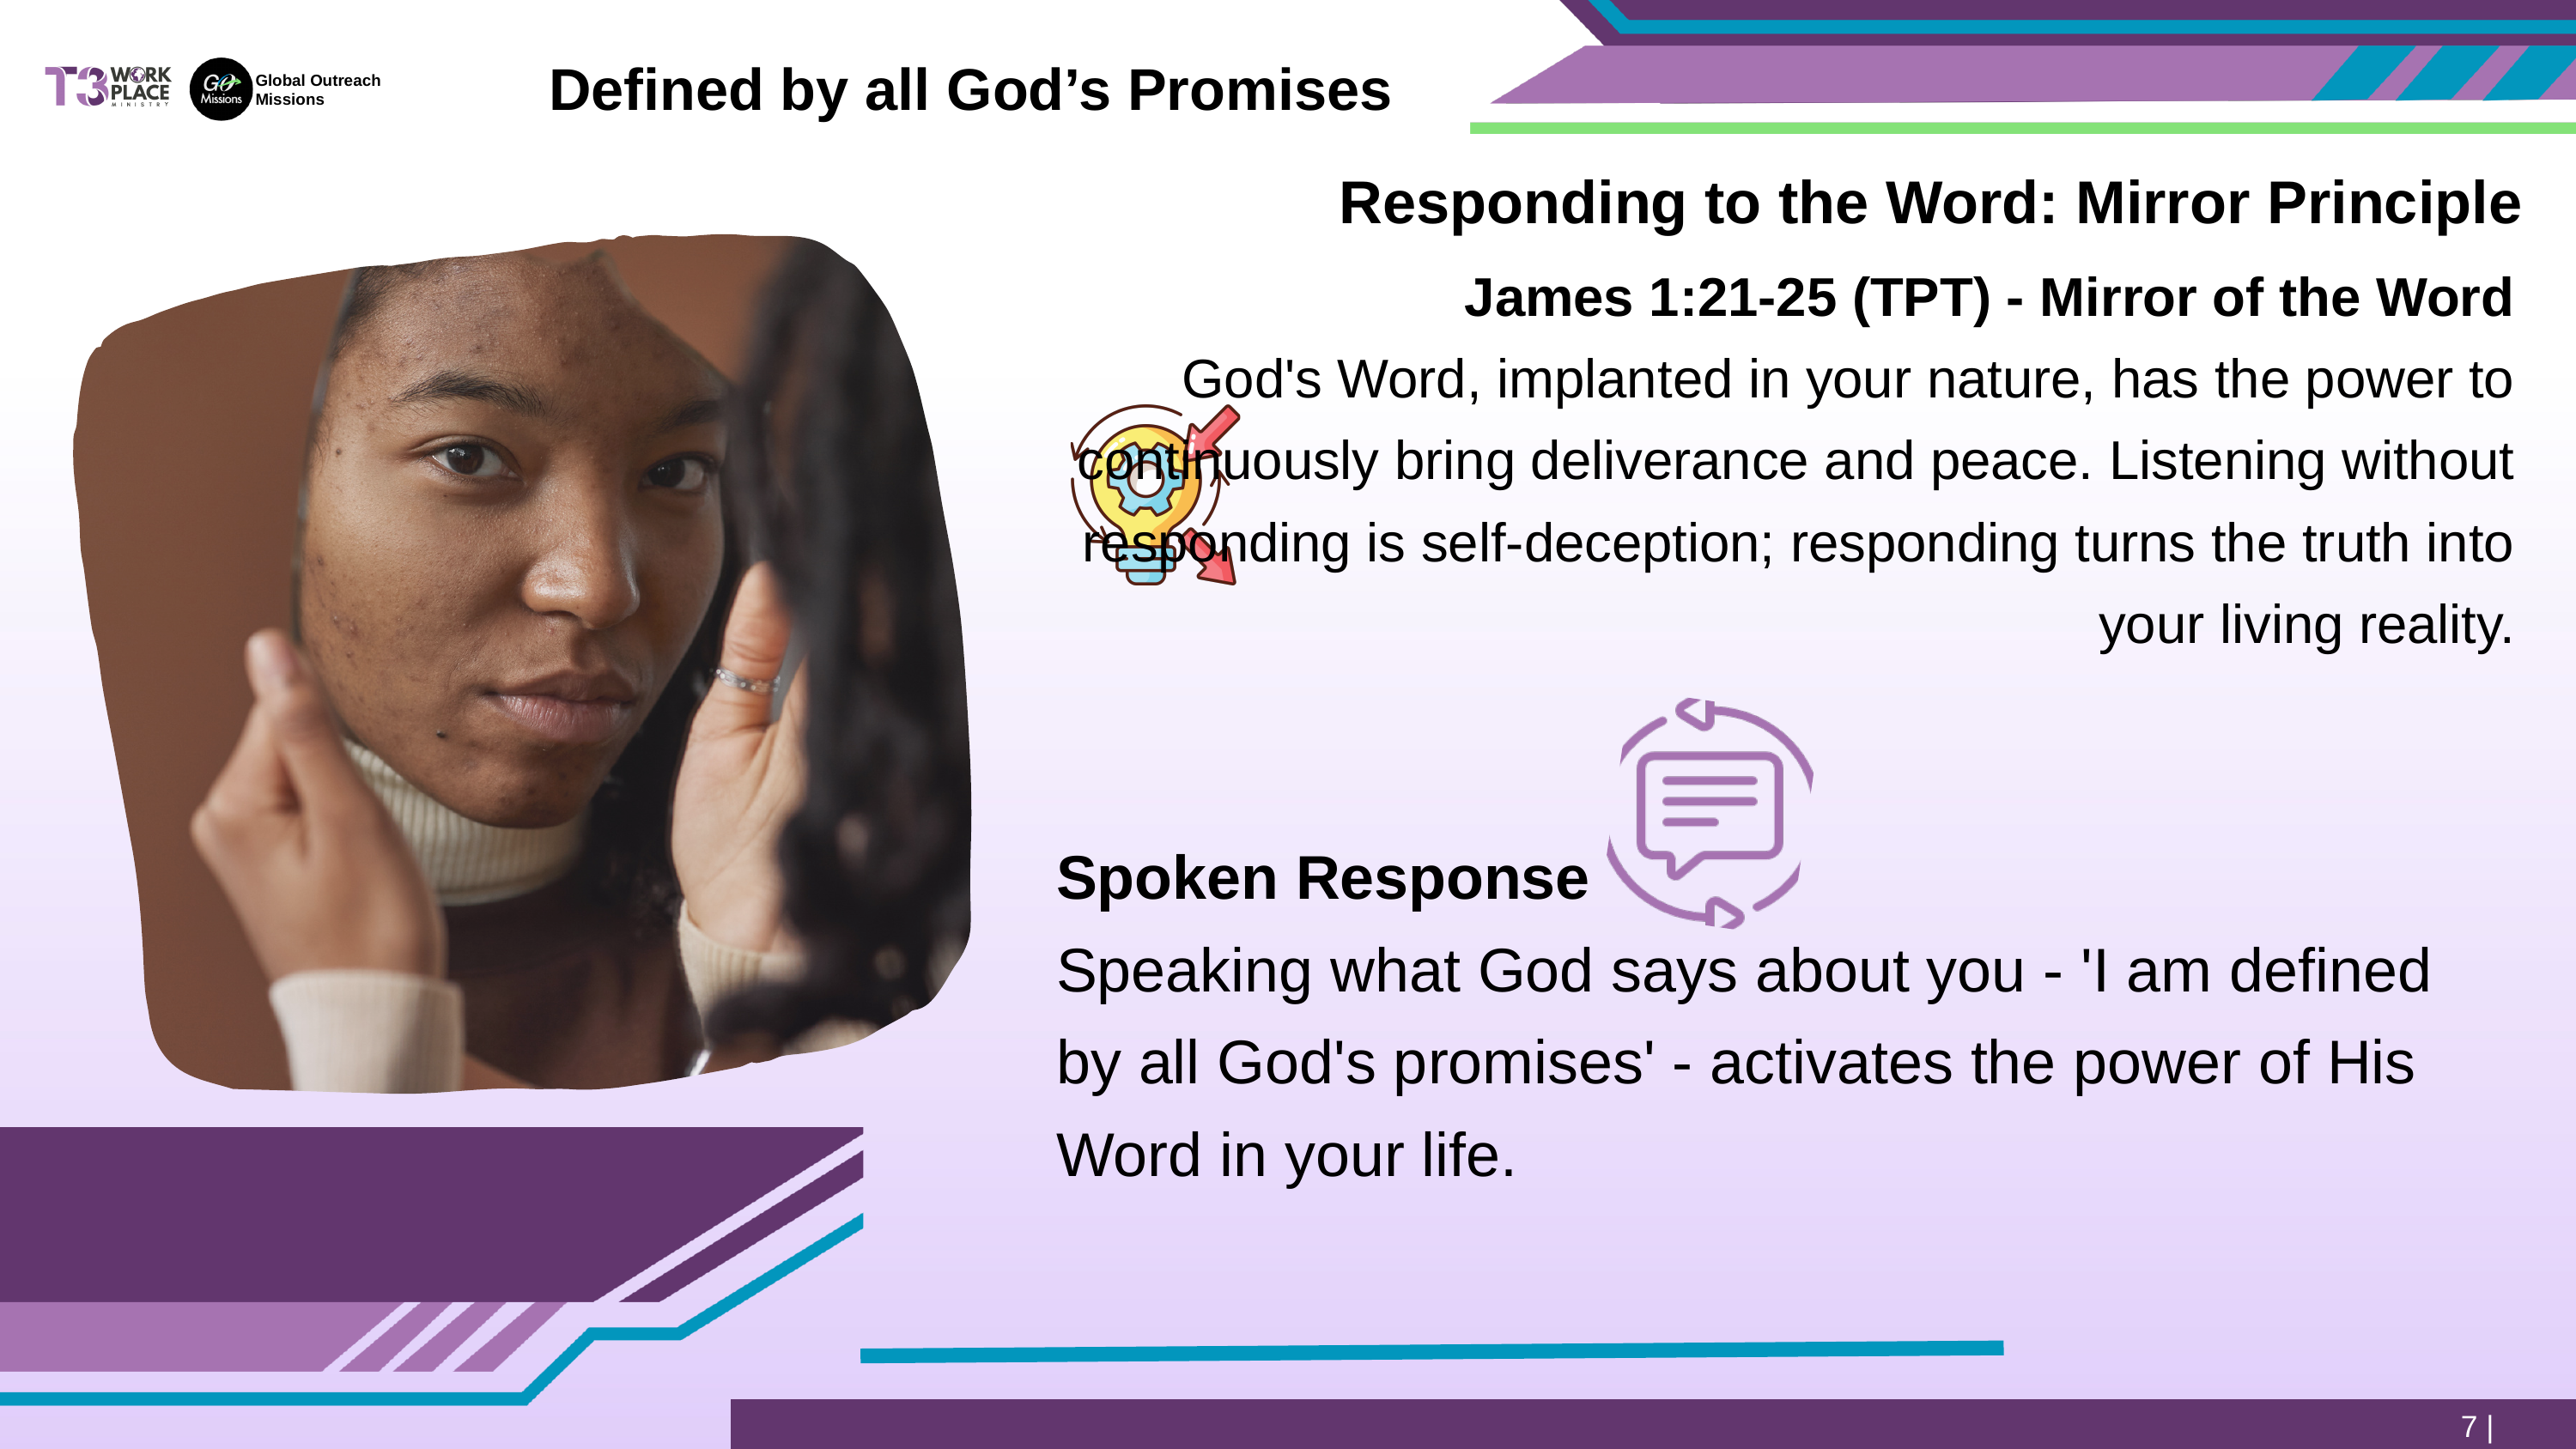

Defined by all God’s Promises

Global Outreach
Missions
Responding to the Word: Mirror Principle
James 1:21-25 (TPT) - Mirror of the Word
God's Word, implanted in your nature, has the power to continuously bring deliverance and peace. Listening without responding is self-deception; responding turns the truth into your living reality.

Spoken Response
Speaking what God says about you - 'I am defined by all God's promises' - activates the power of His Word in your life.

7 | Page